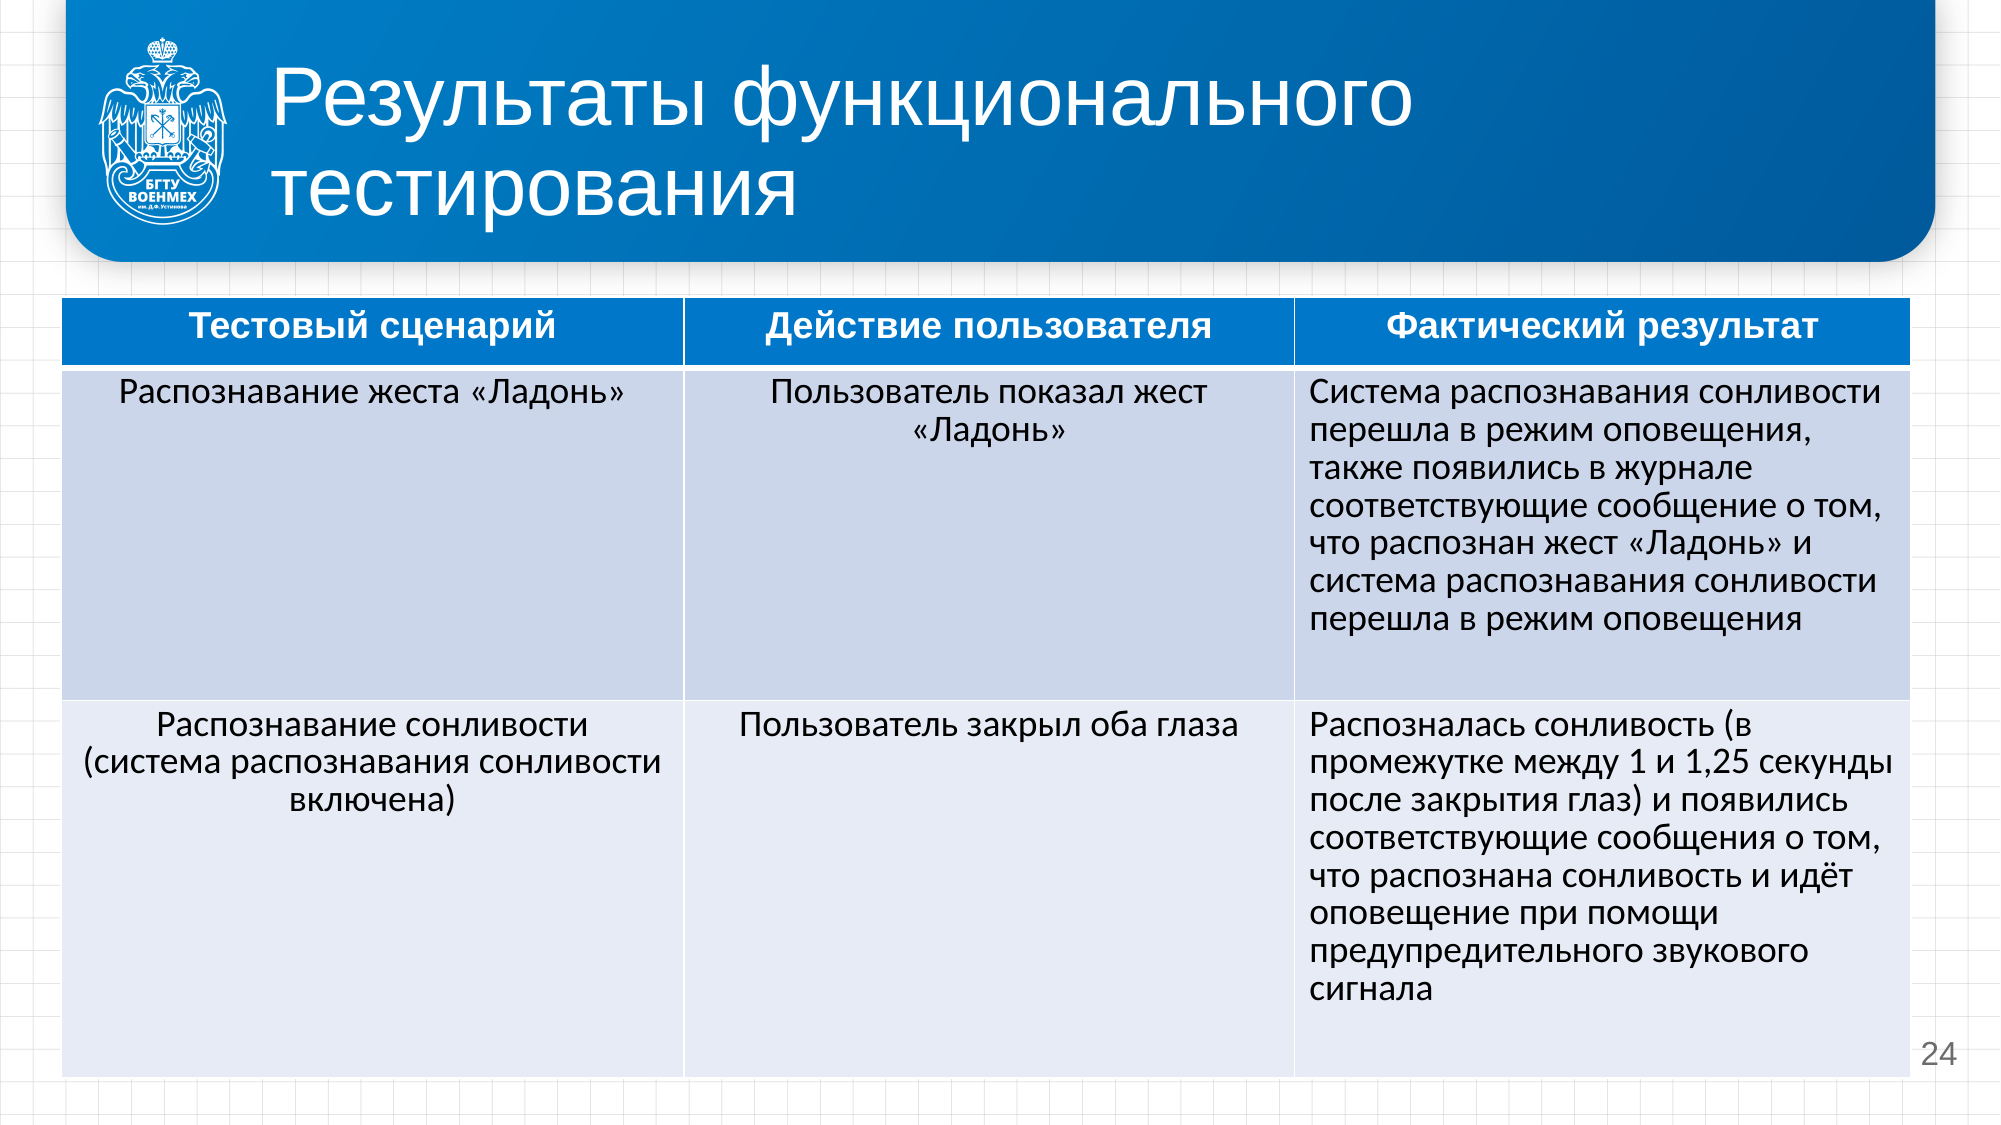

# Результаты функционального тестирования
| Тестовый сценарий | Действие пользователя | Фактический результат |
| --- | --- | --- |
| Распознавание жеста «Ладонь» | Пользователь показал жест «Ладонь» | Система распознавания сонливости перешла в режим оповещения, также появились в журнале соответствующие сообщение о том, что распознан жест «Ладонь» и система распознавания сонливости перешла в режим оповещения |
| Распознавание сонливости (система распознавания сонливости включена) | Пользователь закрыл оба глаза | Распозналась сонливость (в промежутке между 1 и 1,25 секунды после закрытия глаз) и появились соответствующие сообщения о том, что распознана сонливость и идёт оповещение при помощи предупредительного звукового сигнала |
24